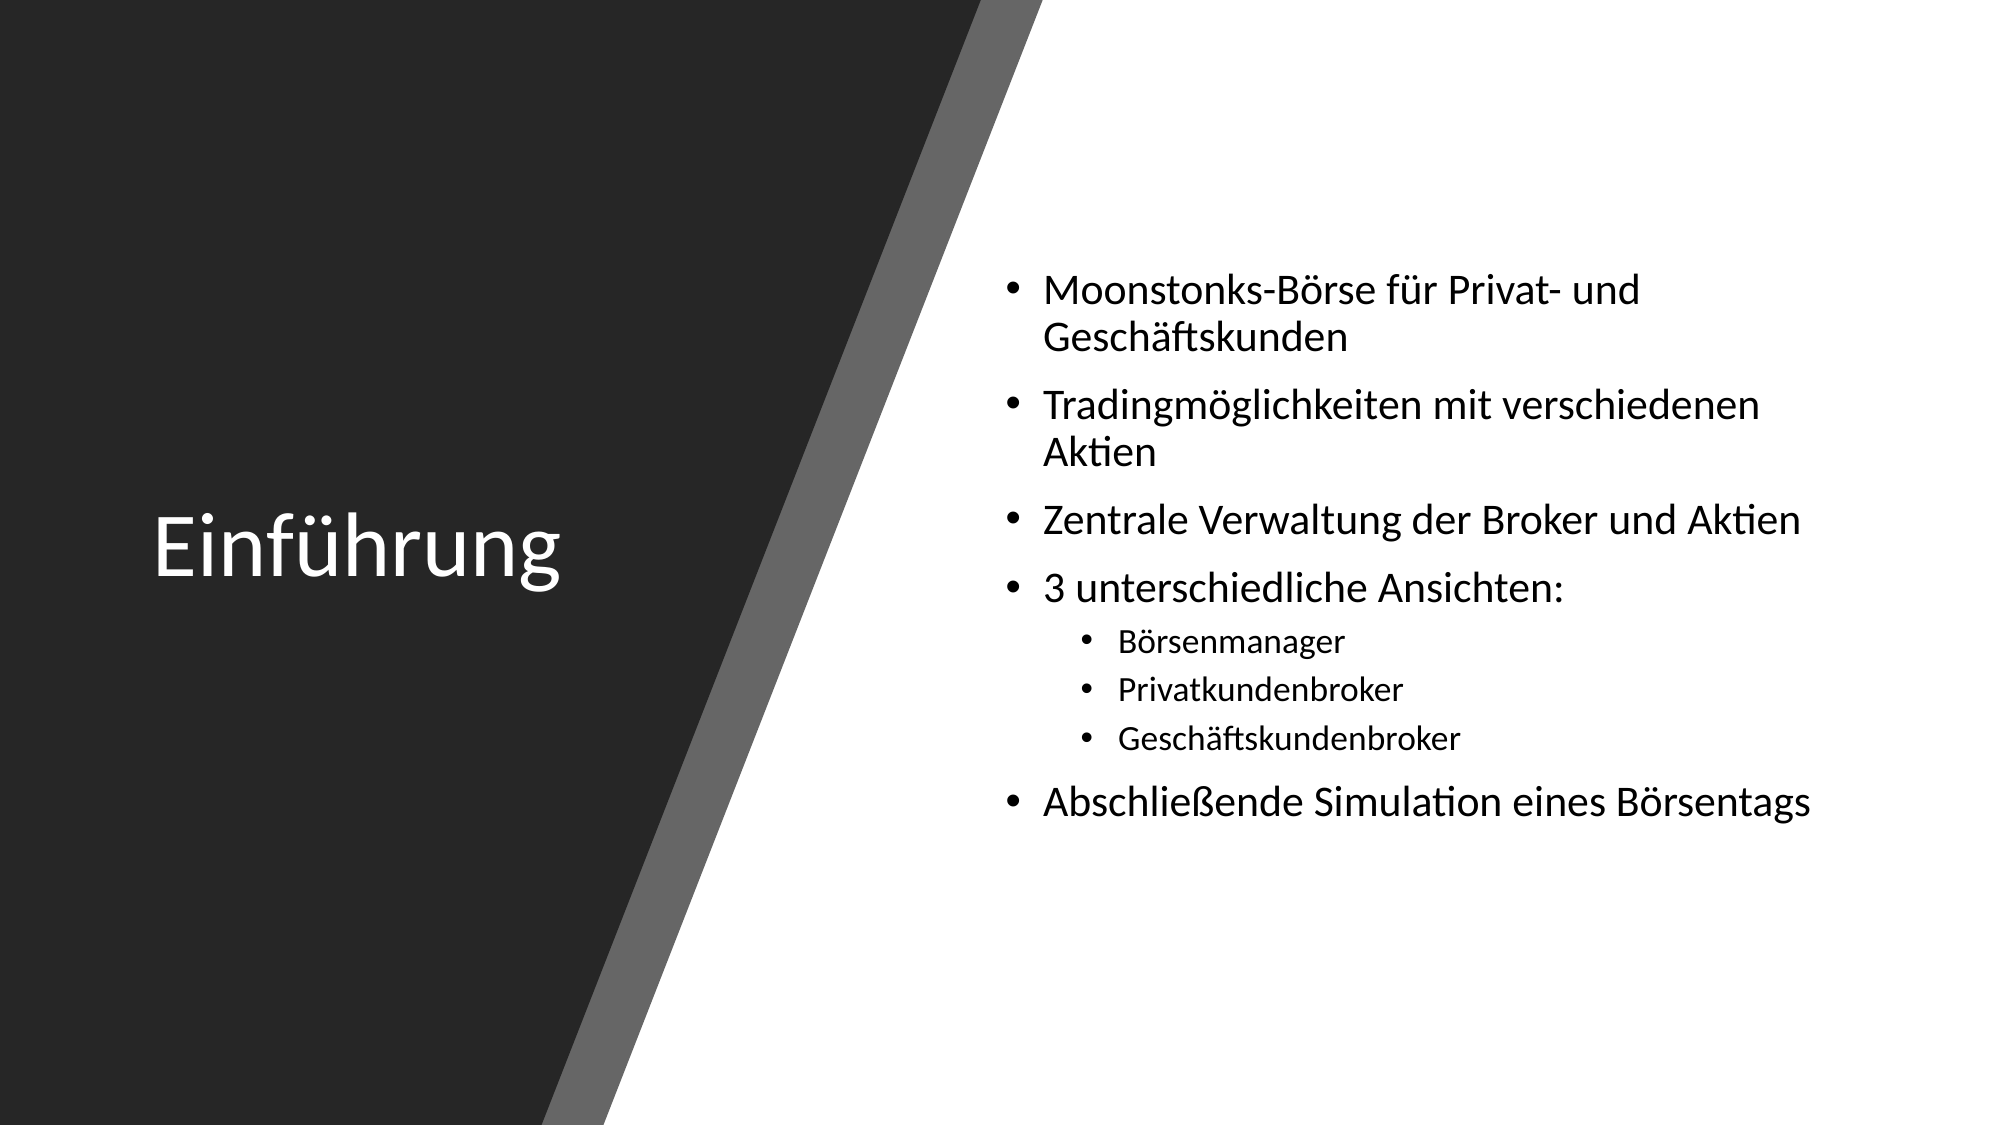

# Einführung
Moonstonks-Börse für Privat- und Geschäftskunden
Tradingmöglichkeiten mit verschiedenen Aktien
Zentrale Verwaltung der Broker und Aktien
3 unterschiedliche Ansichten:
Börsenmanager
Privatkundenbroker
Geschäftskundenbroker
Abschließende Simulation eines Börsentags